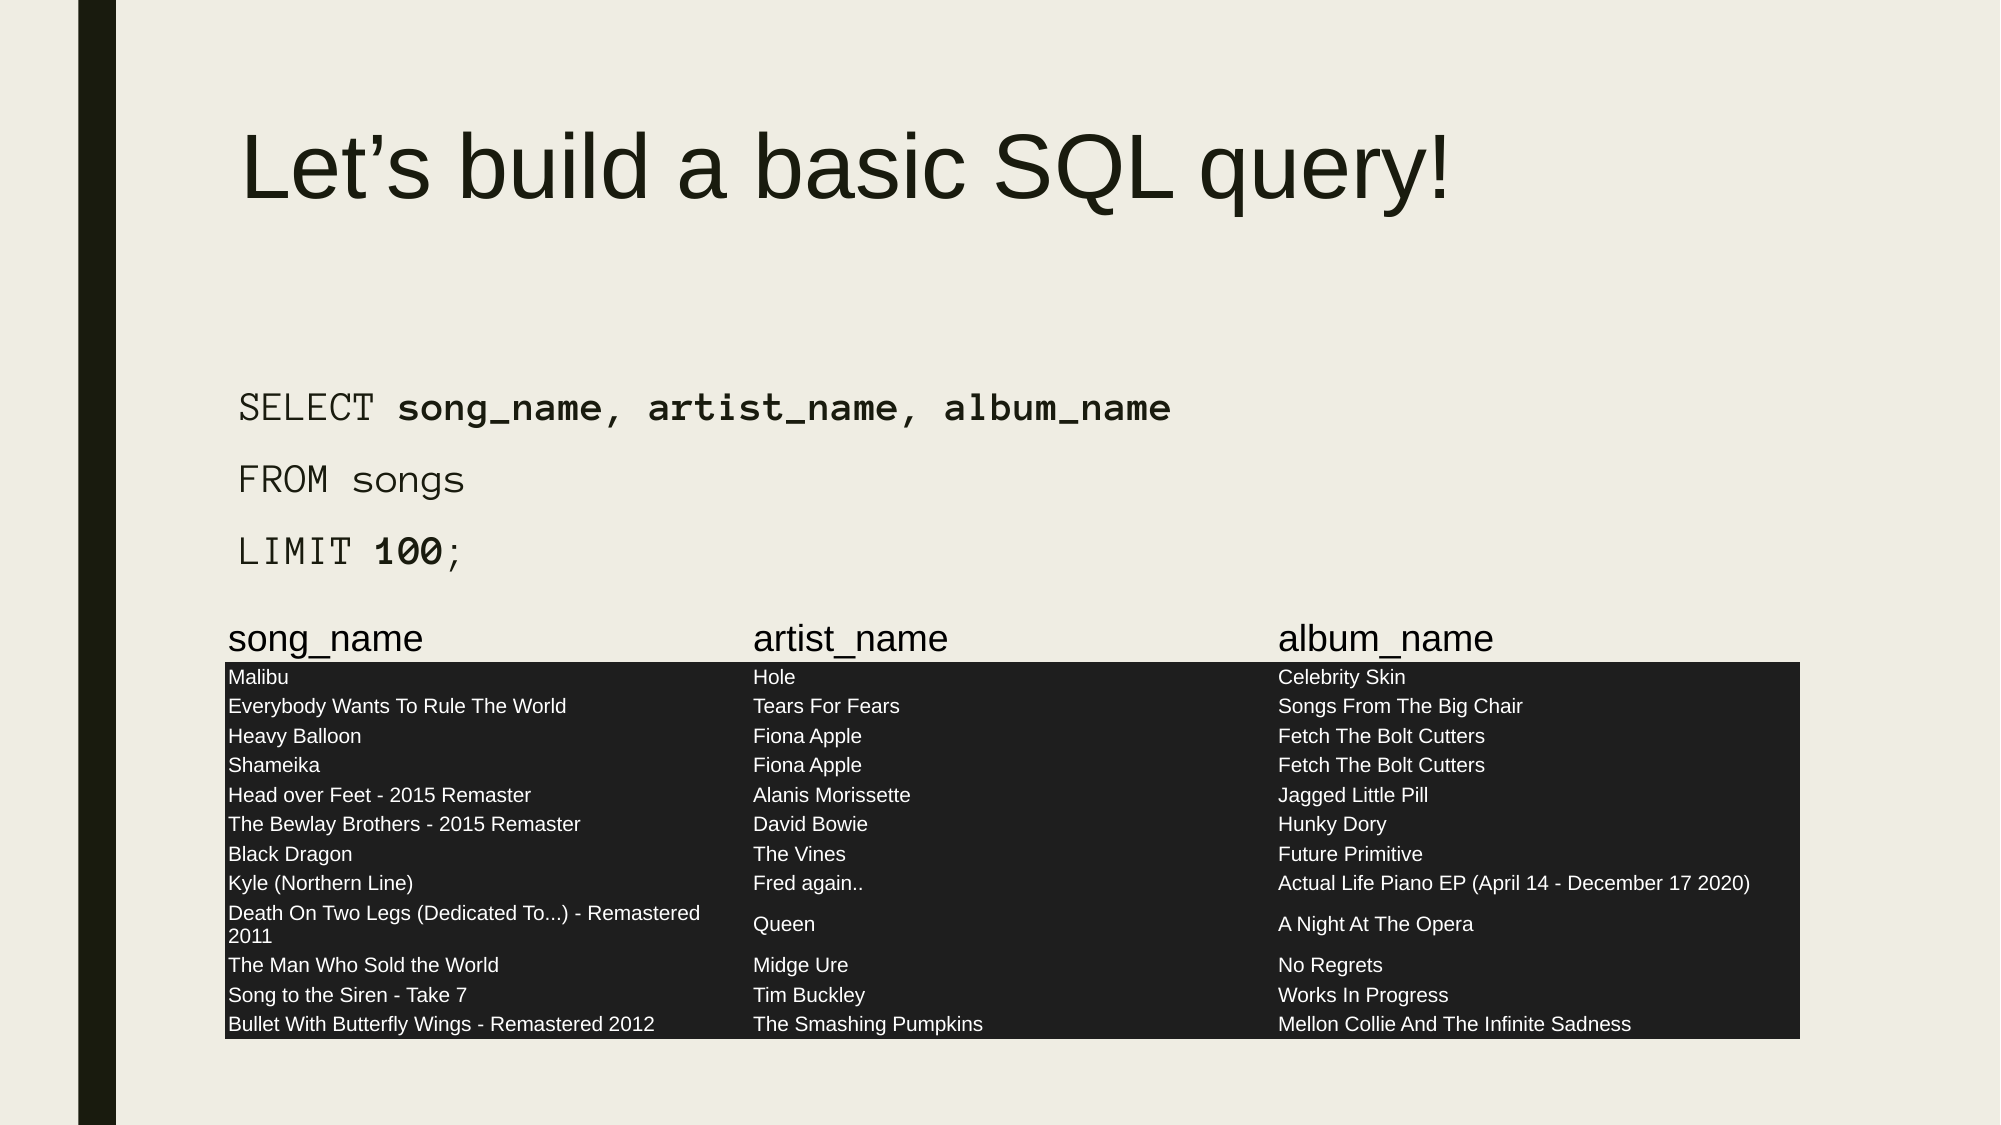

# Let’s build a basic SQL query!
SELECT song_name, artist_name, album_name
FROM songs
LIMIT 100;
| song\_name | artist\_name | album\_name |
| --- | --- | --- |
| Malibu | Hole | Celebrity Skin |
| Everybody Wants To Rule The World | Tears For Fears | Songs From The Big Chair |
| Heavy Balloon | Fiona Apple | Fetch The Bolt Cutters |
| Shameika | Fiona Apple | Fetch The Bolt Cutters |
| Head over Feet - 2015 Remaster | Alanis Morissette | Jagged Little Pill |
| The Bewlay Brothers - 2015 Remaster | David Bowie | Hunky Dory |
| Black Dragon | The Vines | Future Primitive |
| Kyle (Northern Line) | Fred again.. | Actual Life Piano EP (April 14 - December 17 2020) |
| Death On Two Legs (Dedicated To...) - Remastered 2011 | Queen | A Night At The Opera |
| The Man Who Sold the World | Midge Ure | No Regrets |
| Song to the Siren - Take 7 | Tim Buckley | Works In Progress |
| Bullet With Butterfly Wings - Remastered 2012 | The Smashing Pumpkins | Mellon Collie And The Infinite Sadness |